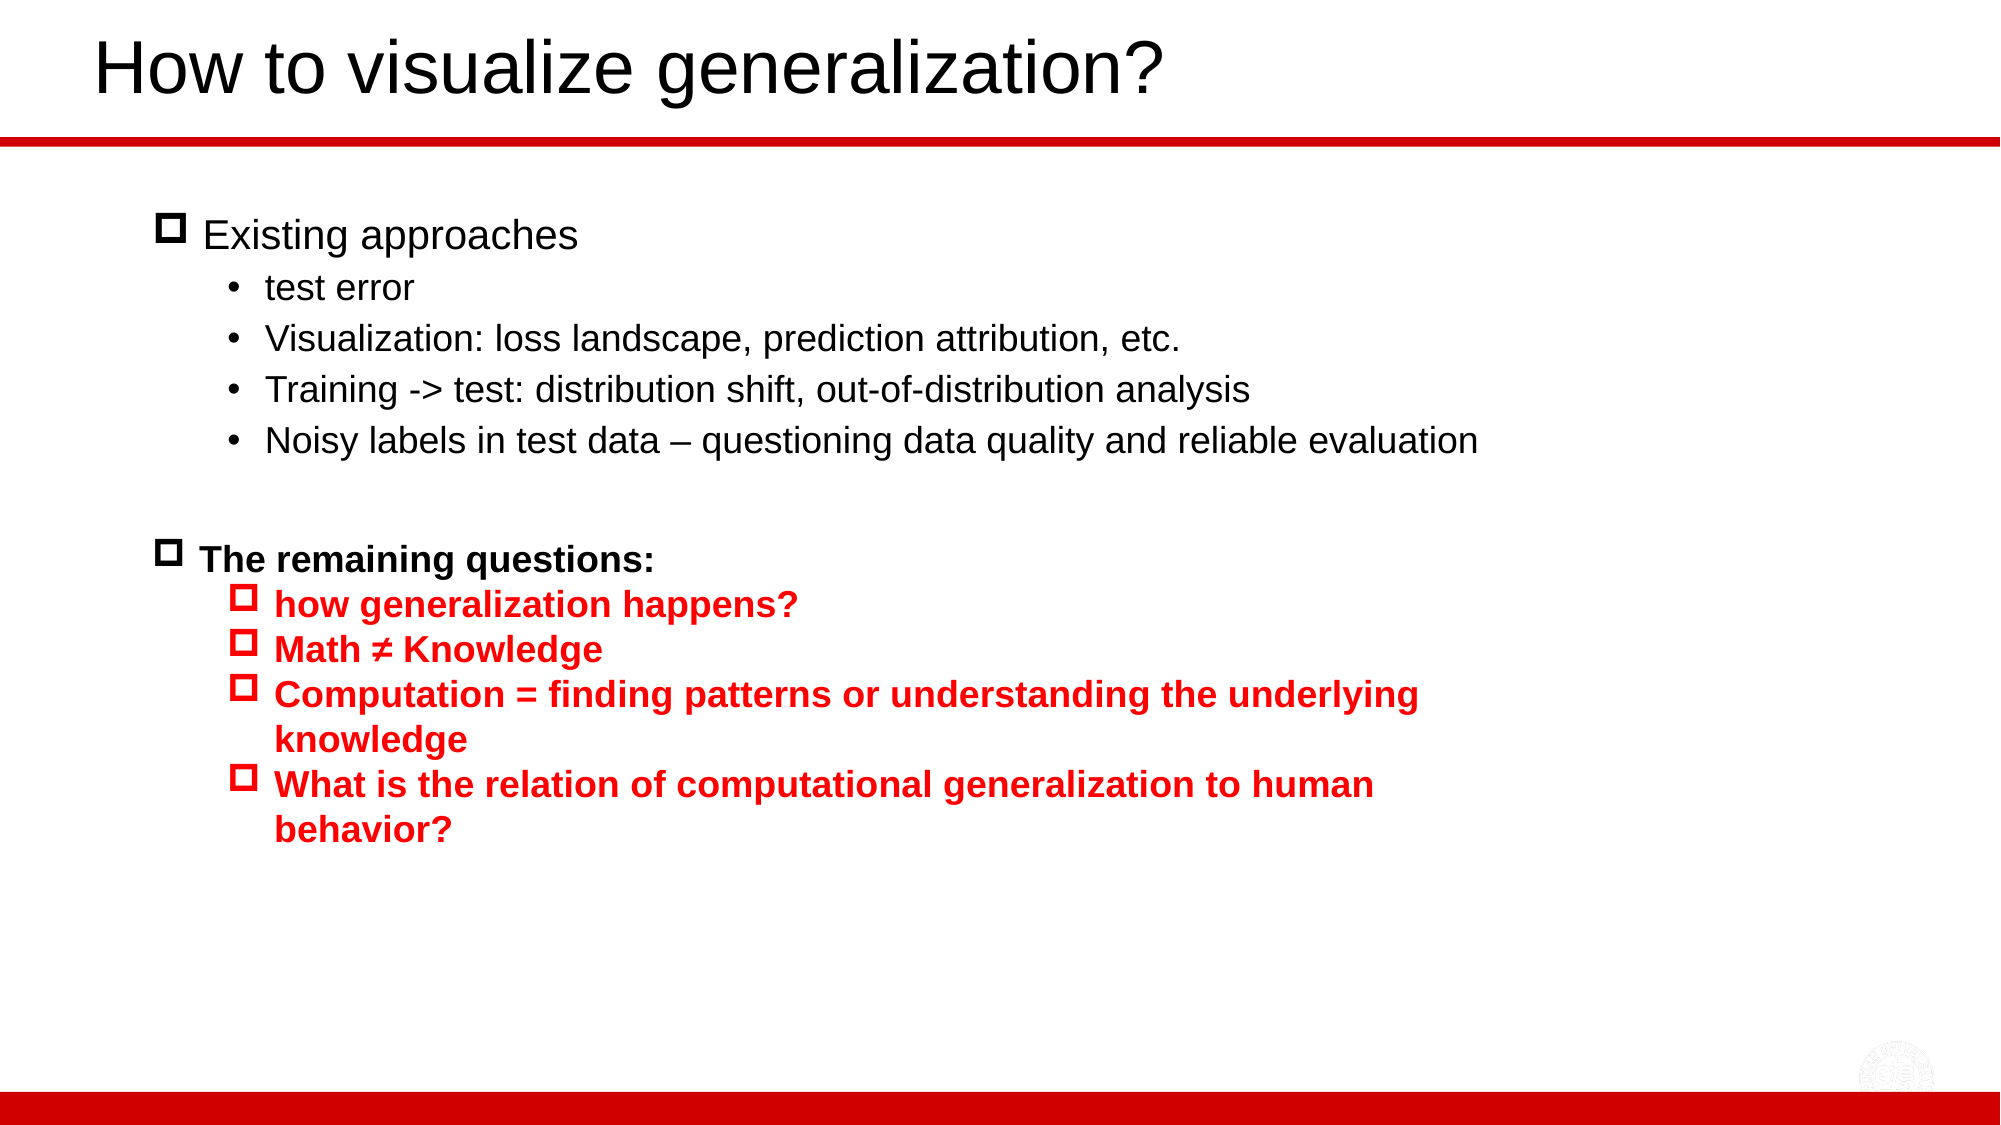

# How to visualize generalization?
 Existing approaches
test error
Visualization: loss landscape, prediction attribution, etc.
Training -> test: distribution shift, out-of-distribution analysis
Noisy labels in test data – questioning data quality and reliable evaluation
The remaining questions:
how generalization happens?
Math ≠ Knowledge
Computation = finding patterns or understanding the underlying knowledge
What is the relation of computational generalization to human behavior?